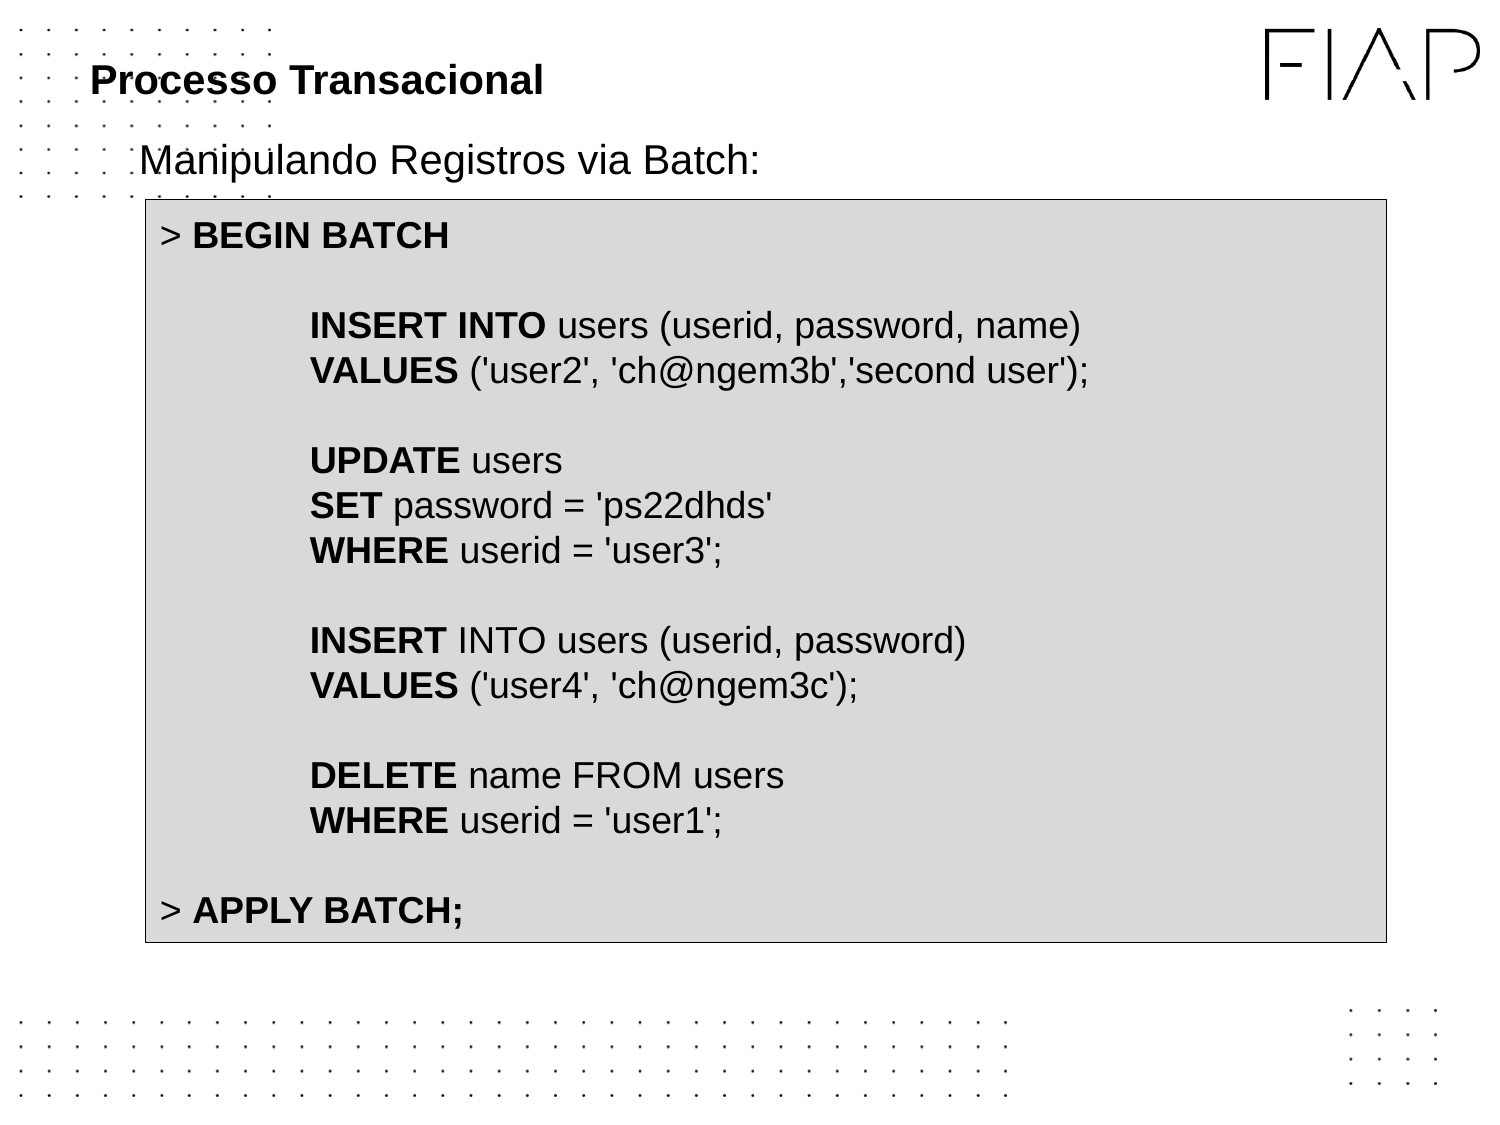

# Processo Transacional
Manipulando Registros via Batch:

> BEGIN BATCH

	INSERT INTO users (userid, password, name)
	VALUES ('user2', 'ch@ngem3b','second user');

	UPDATE users
	SET password = 'ps22dhds'
	WHERE userid = 'user3';

	INSERT INTO users (userid, password)
	VALUES ('user4', 'ch@ngem3c');

	DELETE name FROM users
	WHERE userid = 'user1';

> APPLY BATCH;